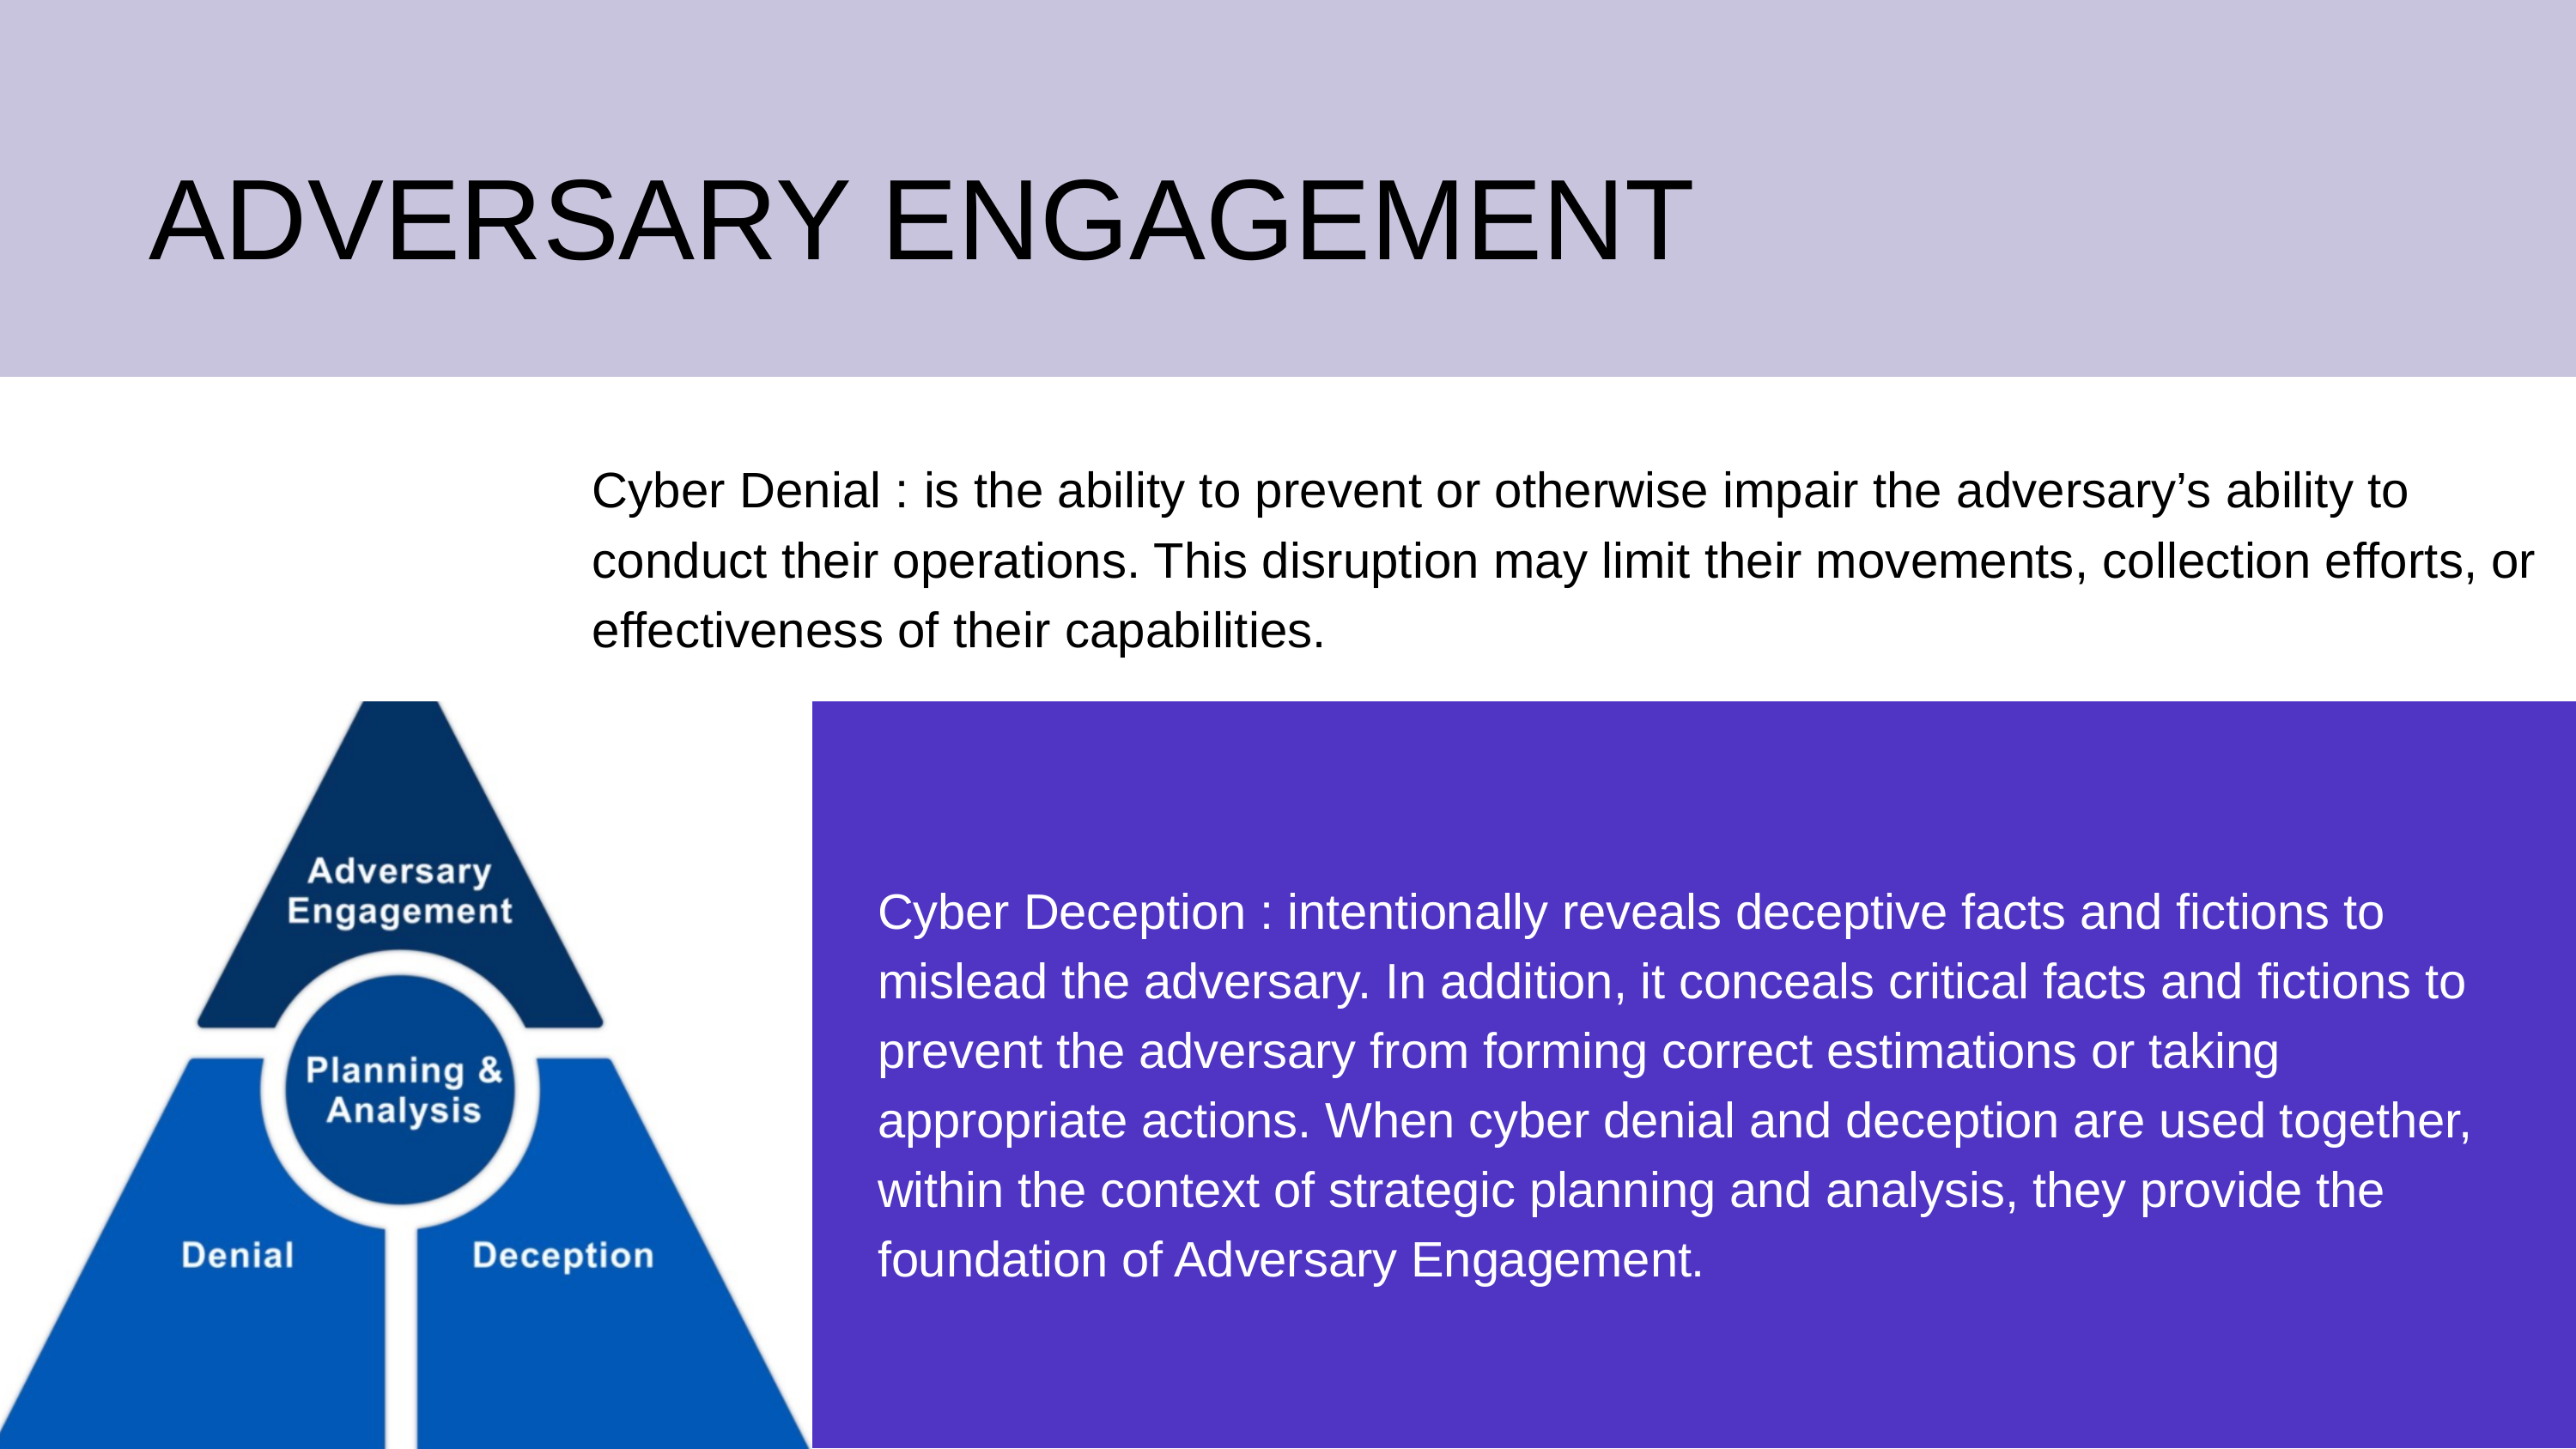

ADVERSARY ENGAGEMENT
Cyber Denial : is the ability to prevent or otherwise impair the adversary’s ability to conduct their operations. This disruption may limit their movements, collection efforts, or effectiveness of their capabilities.

Cyber Deception : intentionally reveals deceptive facts and fictions to mislead the adversary. In addition, it conceals critical facts and fictions to prevent the adversary from forming correct estimations or taking appropriate actions. When cyber denial and deception are used together, within the context of strategic planning and analysis, they provide the foundation of Adversary Engagement.